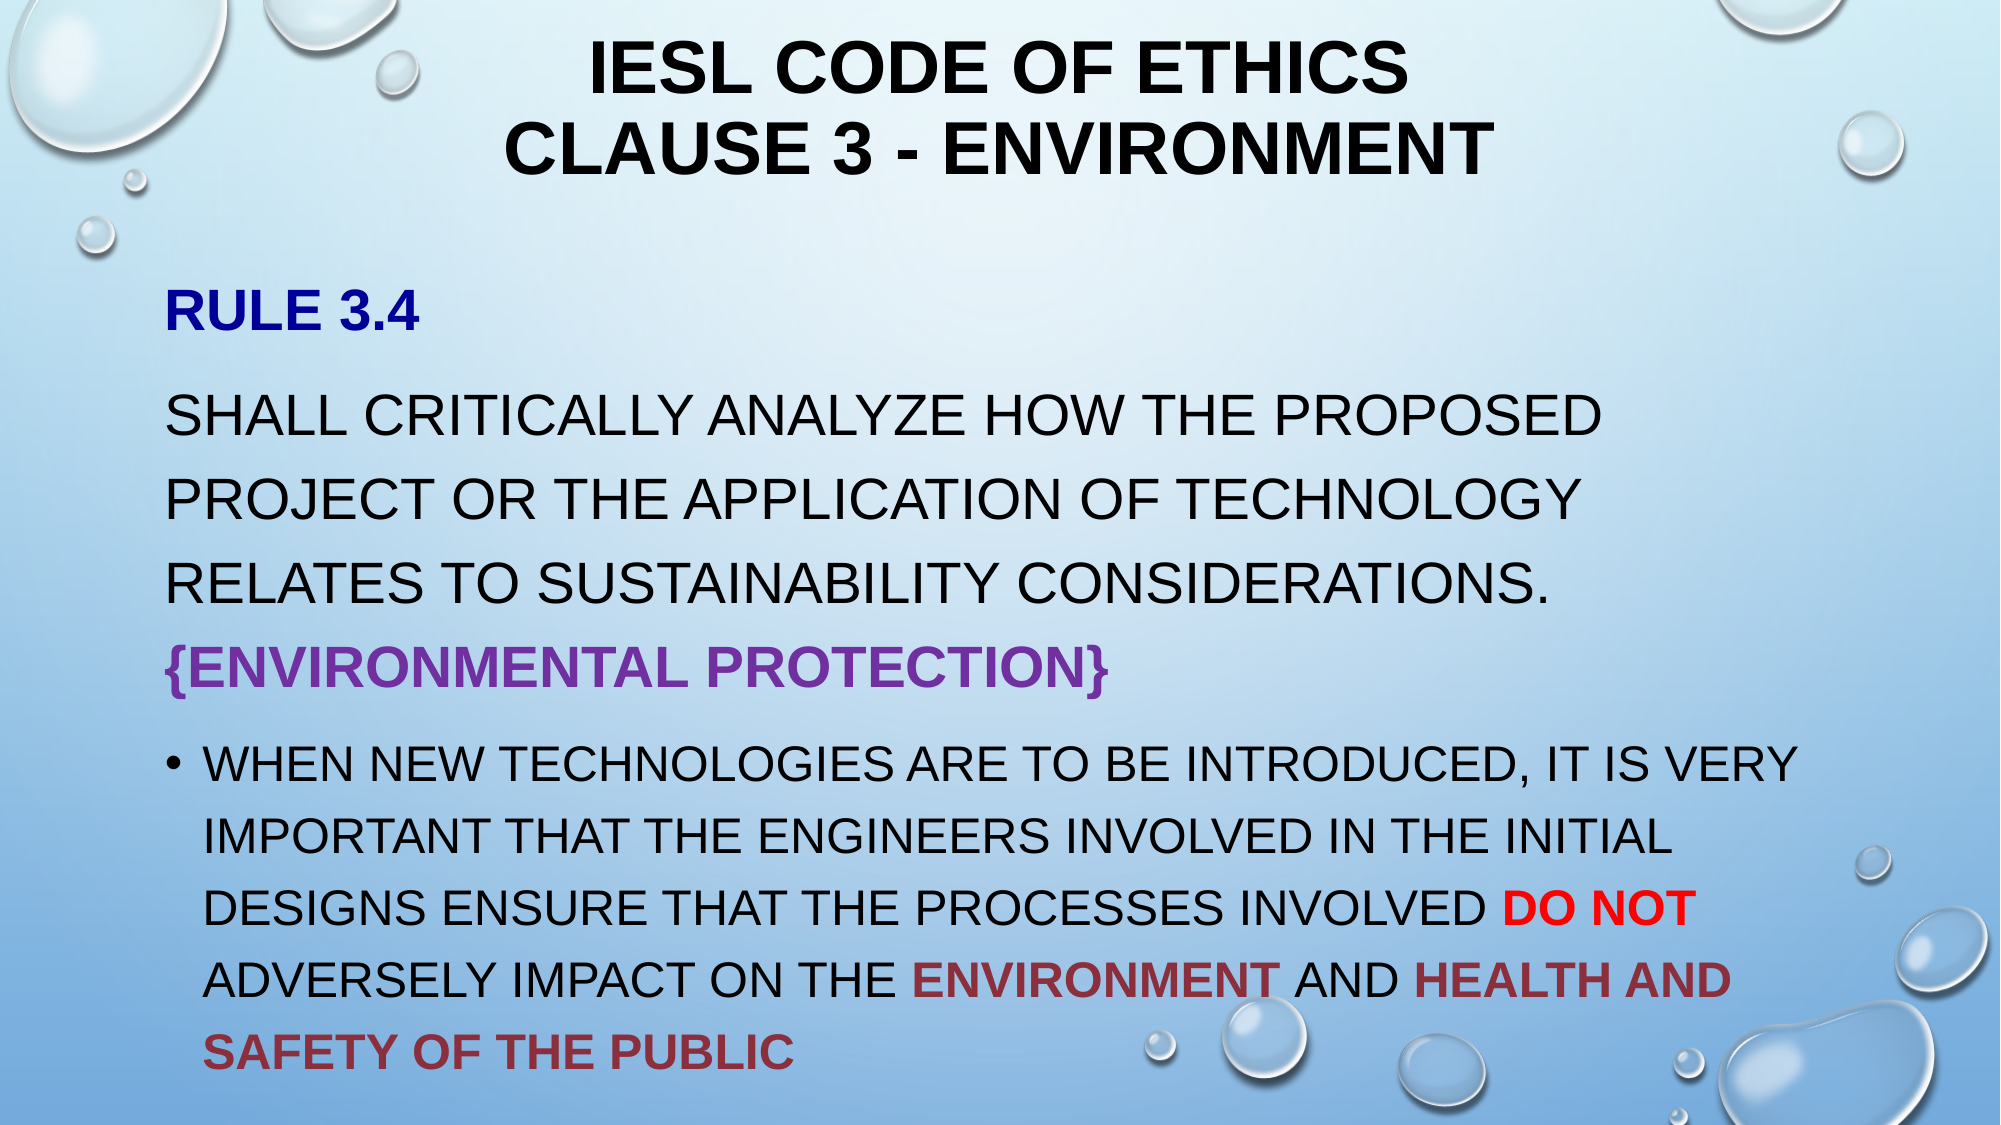

# iesl code of ethics clause 3 - environment
rule 3.4
shall critically analyze how the proposed project or the application of technology relates to sustainability considerations. {ENVIRONMENTAL PROTECTION}
When new technologies are to be introduced, it is very important that the engineers involved in the initial designs ensure that the processes involved do not adversely impact on the environment and health and safety of the public